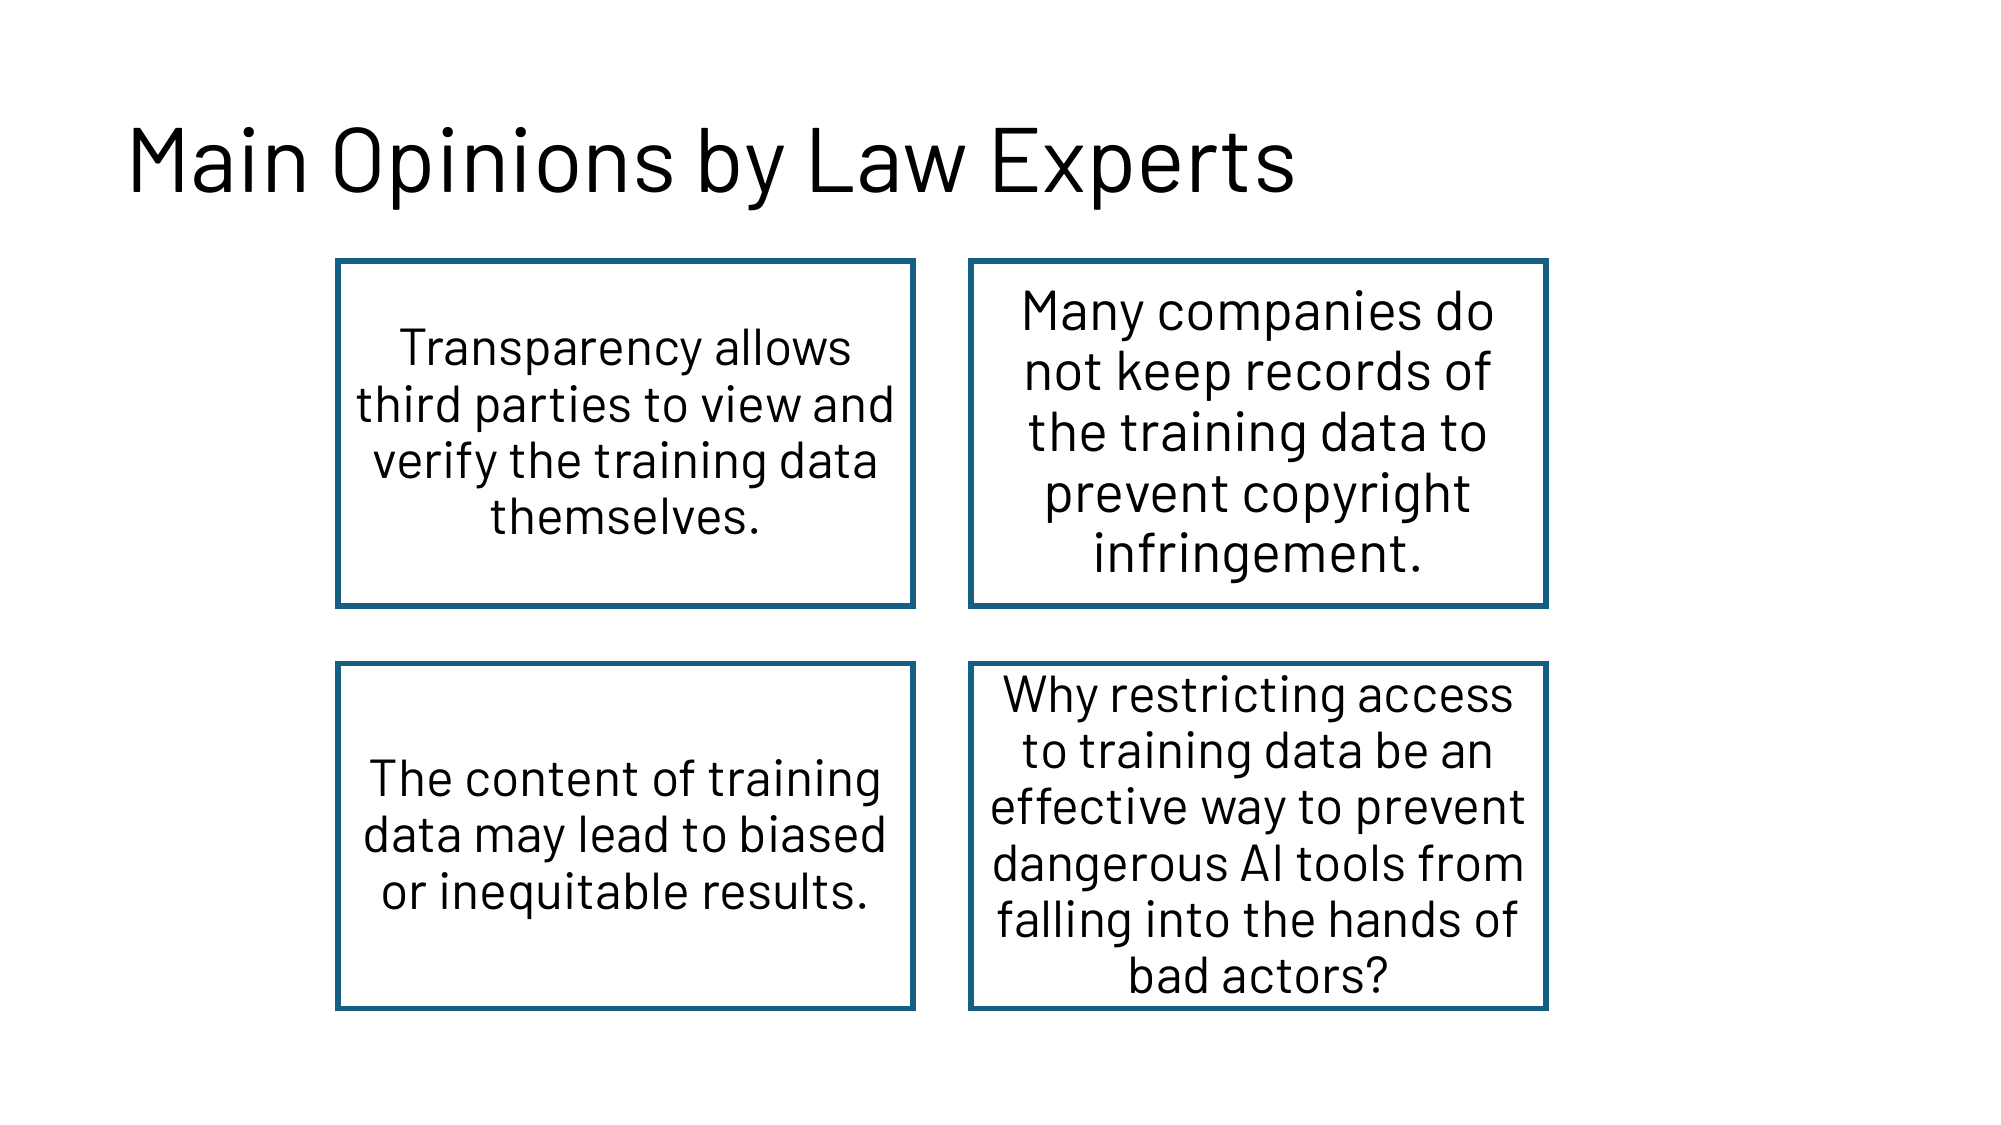

Main Opinions by Law Experts
Transparency allows third parties to view and verify the training data themselves.
Many companies do not keep records of the training data to prevent copyright infringement.
The content of training data may lead to biased or inequitable results.
Why restricting access to training data be an effective way to prevent dangerous AI tools from falling into the hands of bad actors?